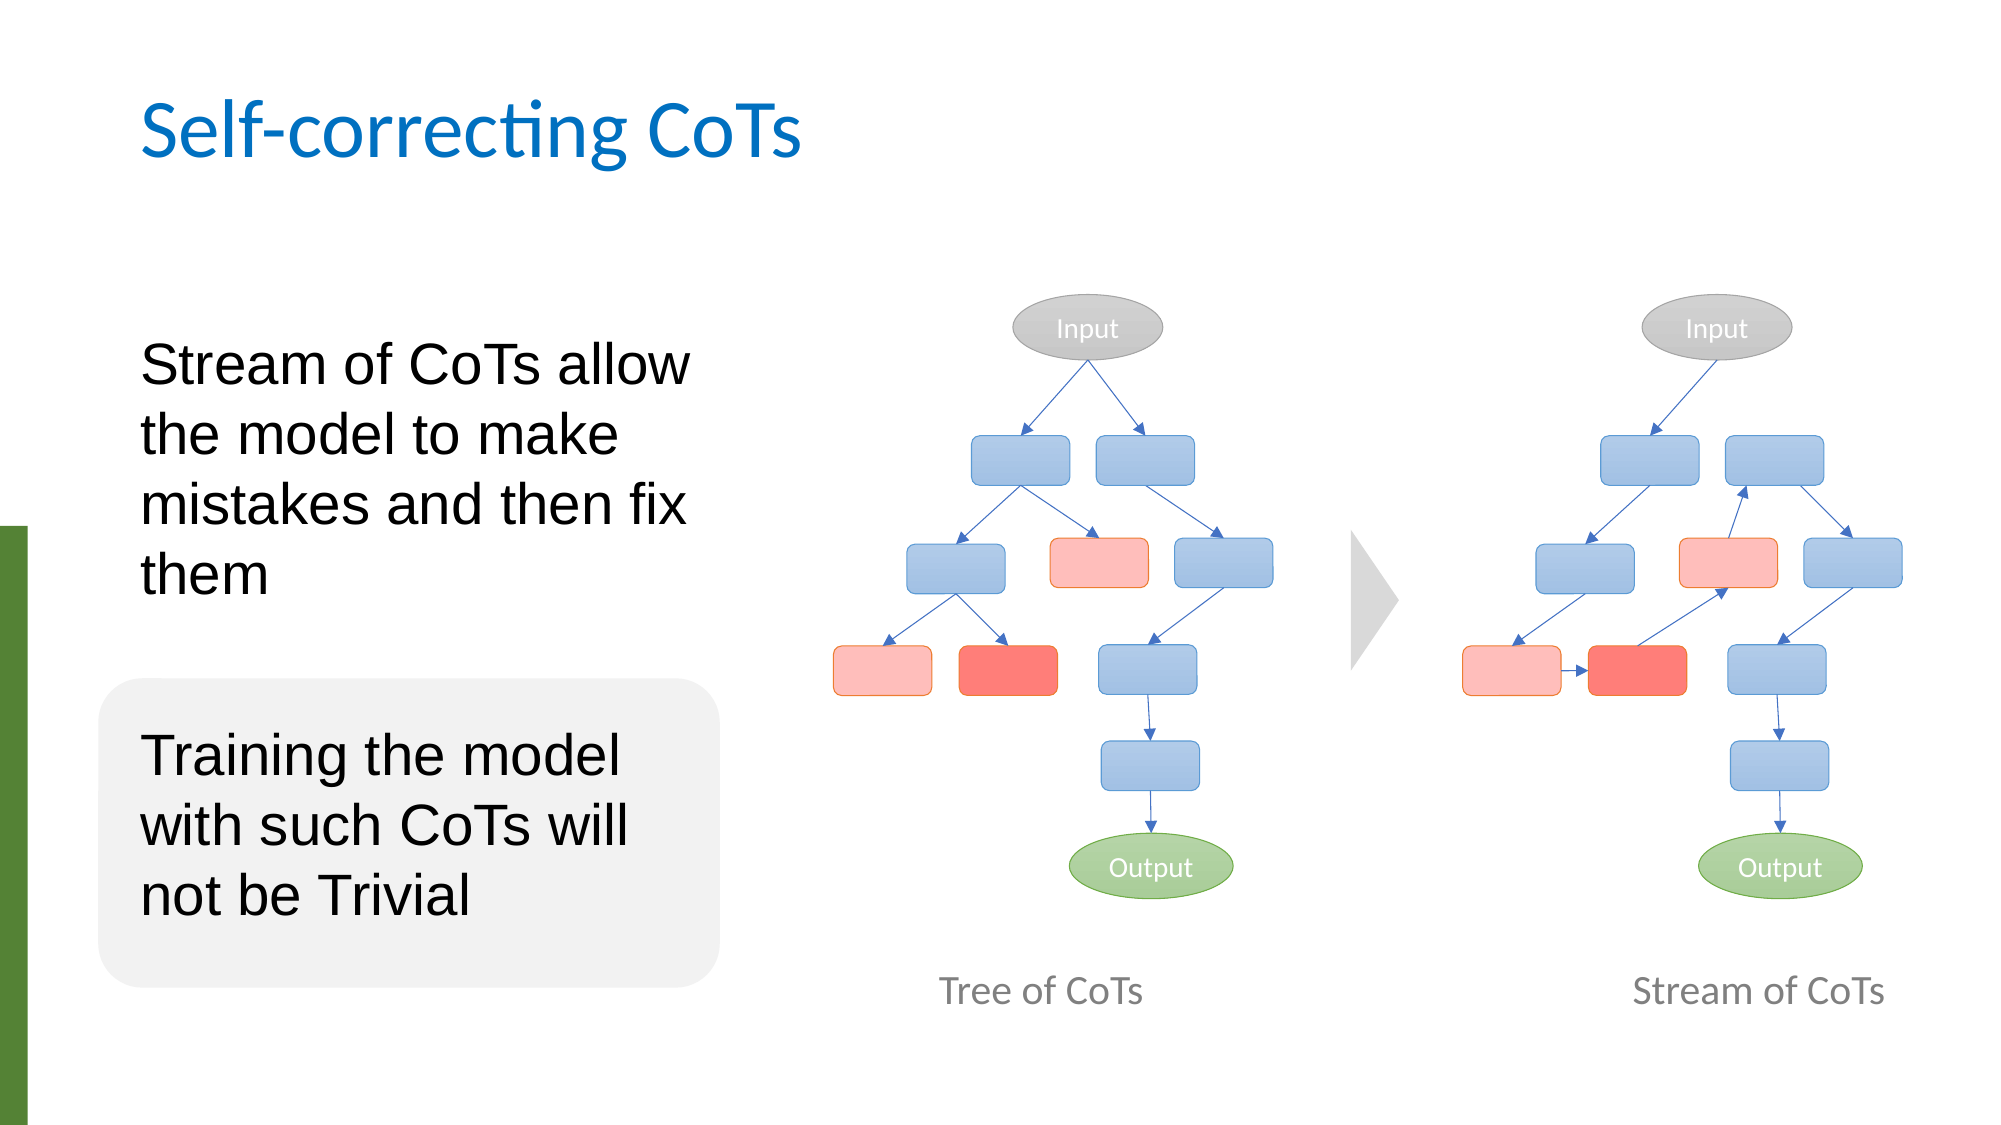

# Self-correcting CoTs
Input
Input
Stream of CoTs allow the model to make mistakes and then fix them

Training the model with such CoTs will not be Trivial

Output
Output
Tree of CoTs
Stream of CoTs